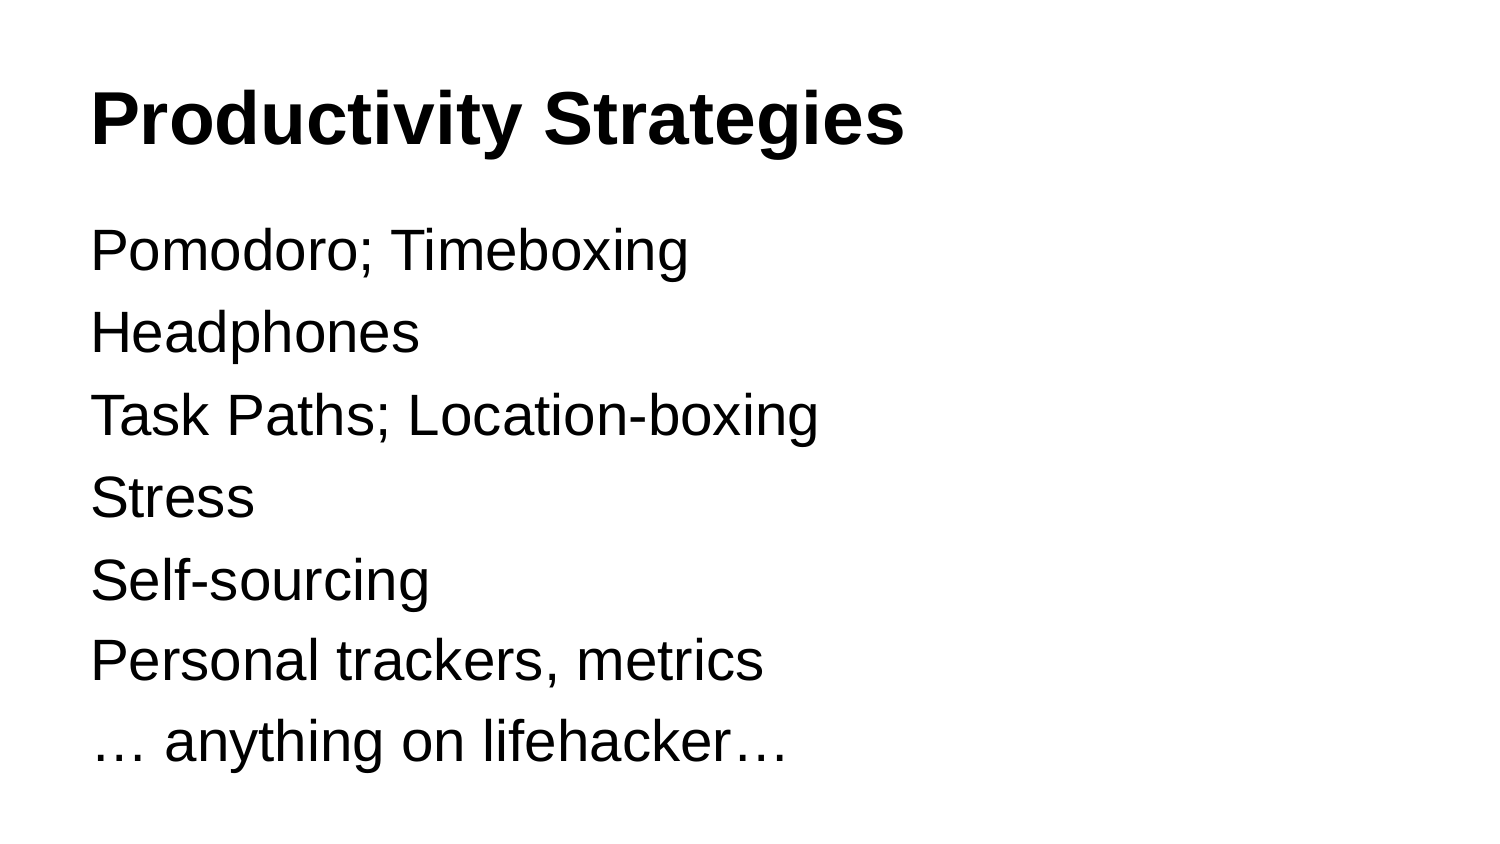

# Productivity Strategies
Pomodoro; Timeboxing
Headphones
Task Paths; Location-boxing
Stress
Self-sourcing
Personal trackers, metrics
… anything on lifehacker…